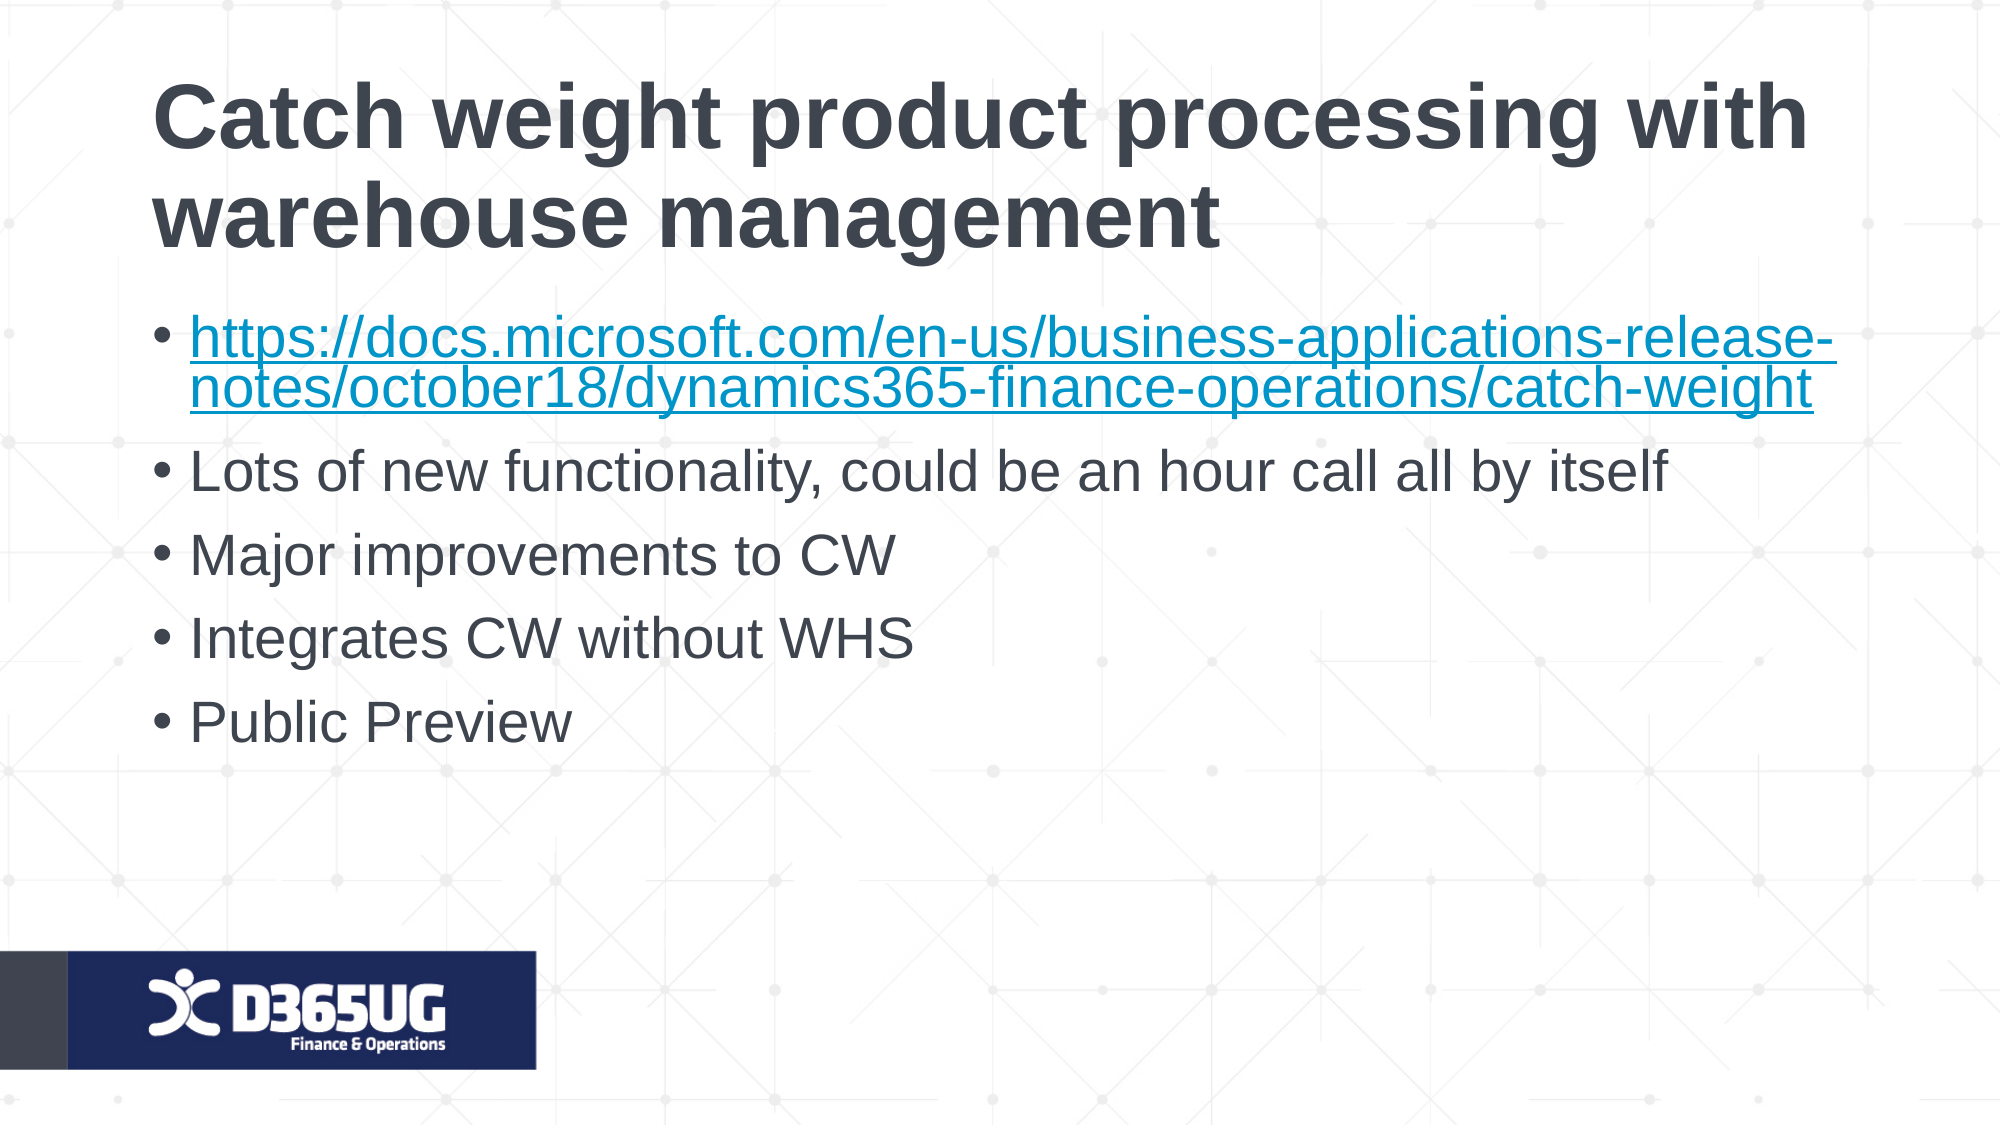

# Catch weight product processing with warehouse management
https://docs.microsoft.com/en-us/business-applications-release-notes/october18/dynamics365-finance-operations/catch-weight
Lots of new functionality, could be an hour call all by itself
Major improvements to CW
Integrates CW without WHS
Public Preview